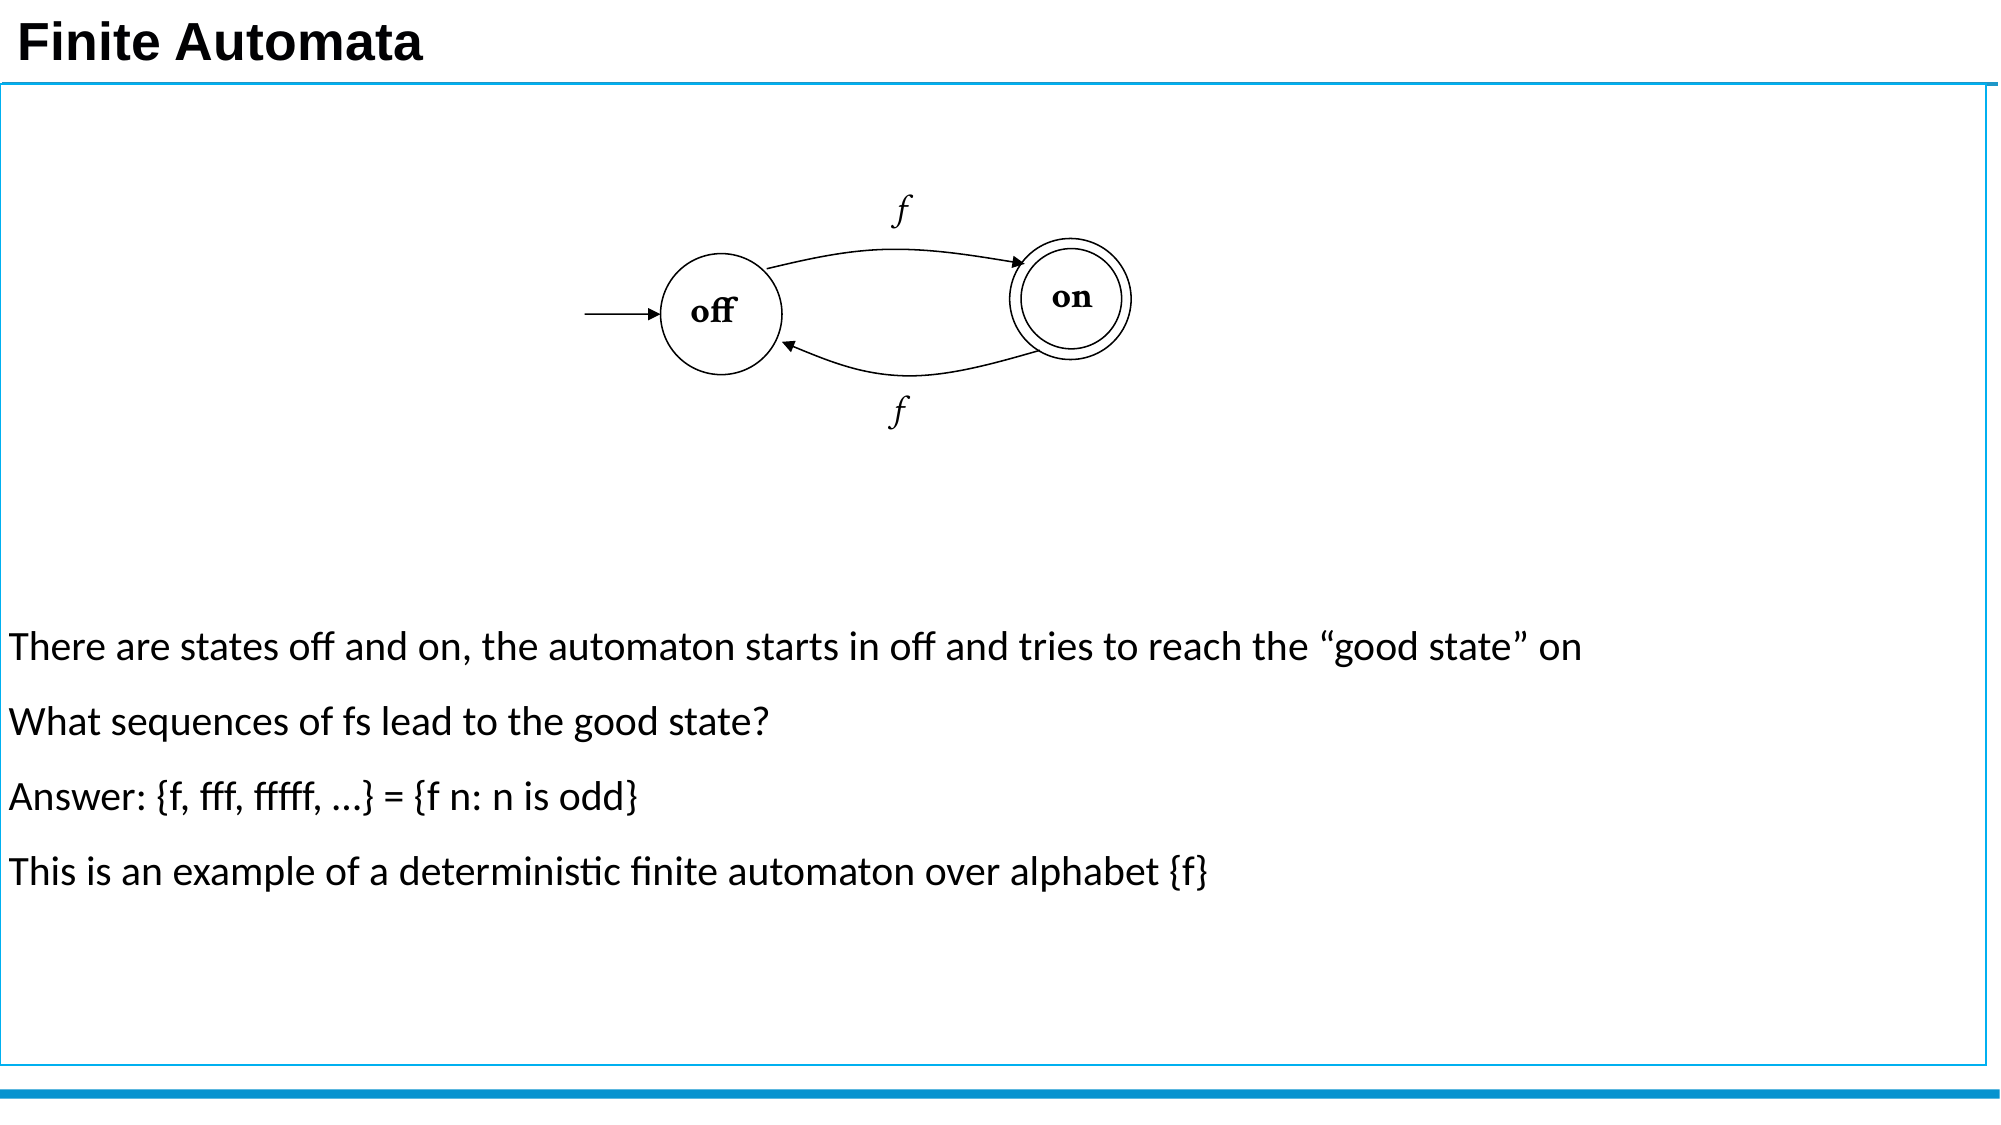

Finite Automata

There are states off and on, the automaton starts in off and tries to reach the “good state” on
What sequences of fs lead to the good state?
Answer: {f, fff, fffff, …} = {f n: n is odd}
This is an example of a deterministic finite automaton over alphabet {f}

f

 on
off

f